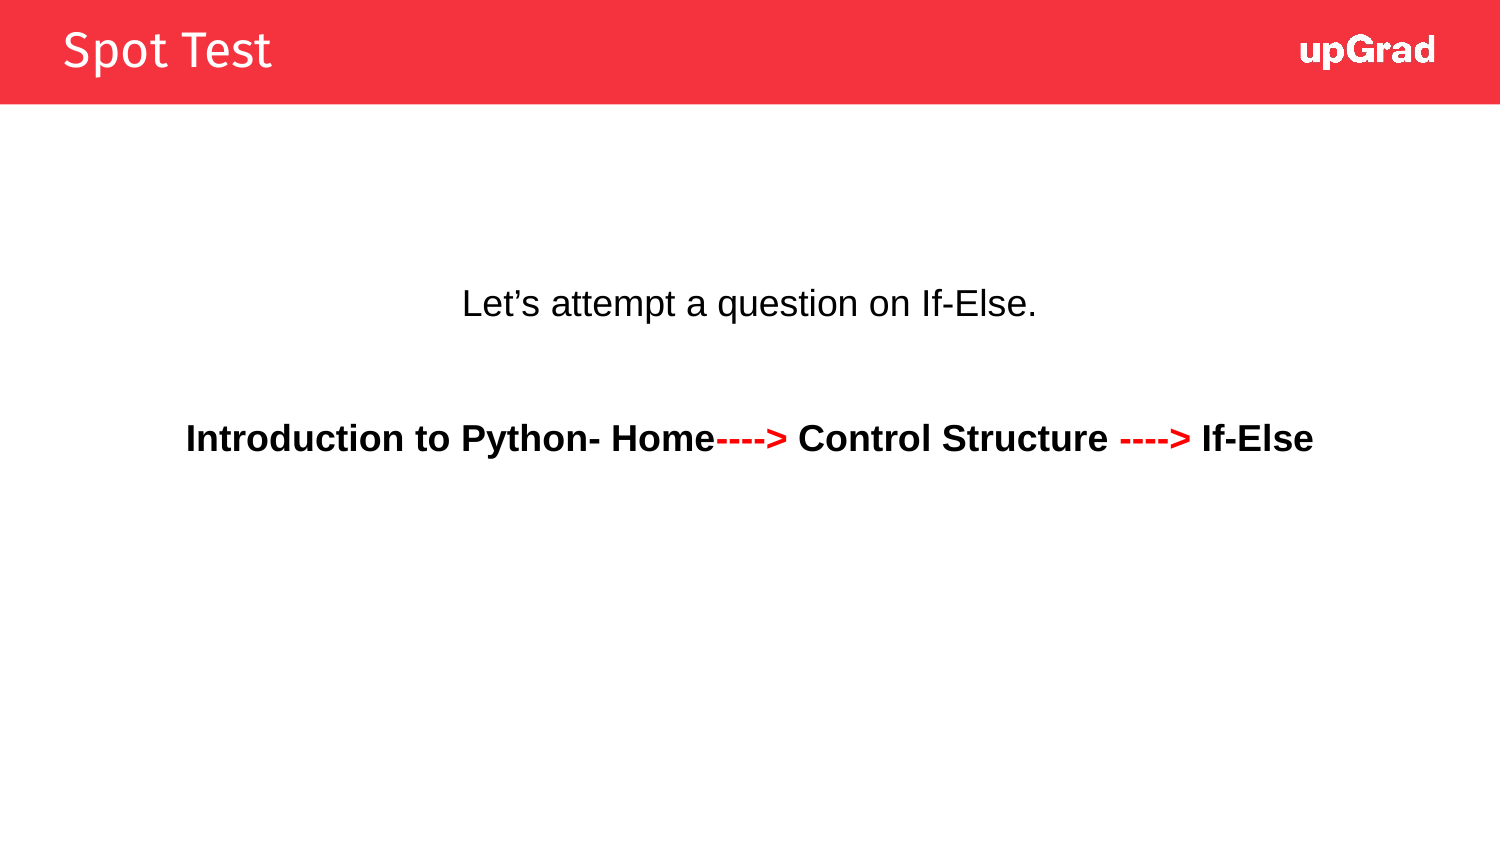

# Spot Test

Let’s attempt a question on If-Else.

Introduction to Python- Home----> Control Structure ----> If-Else